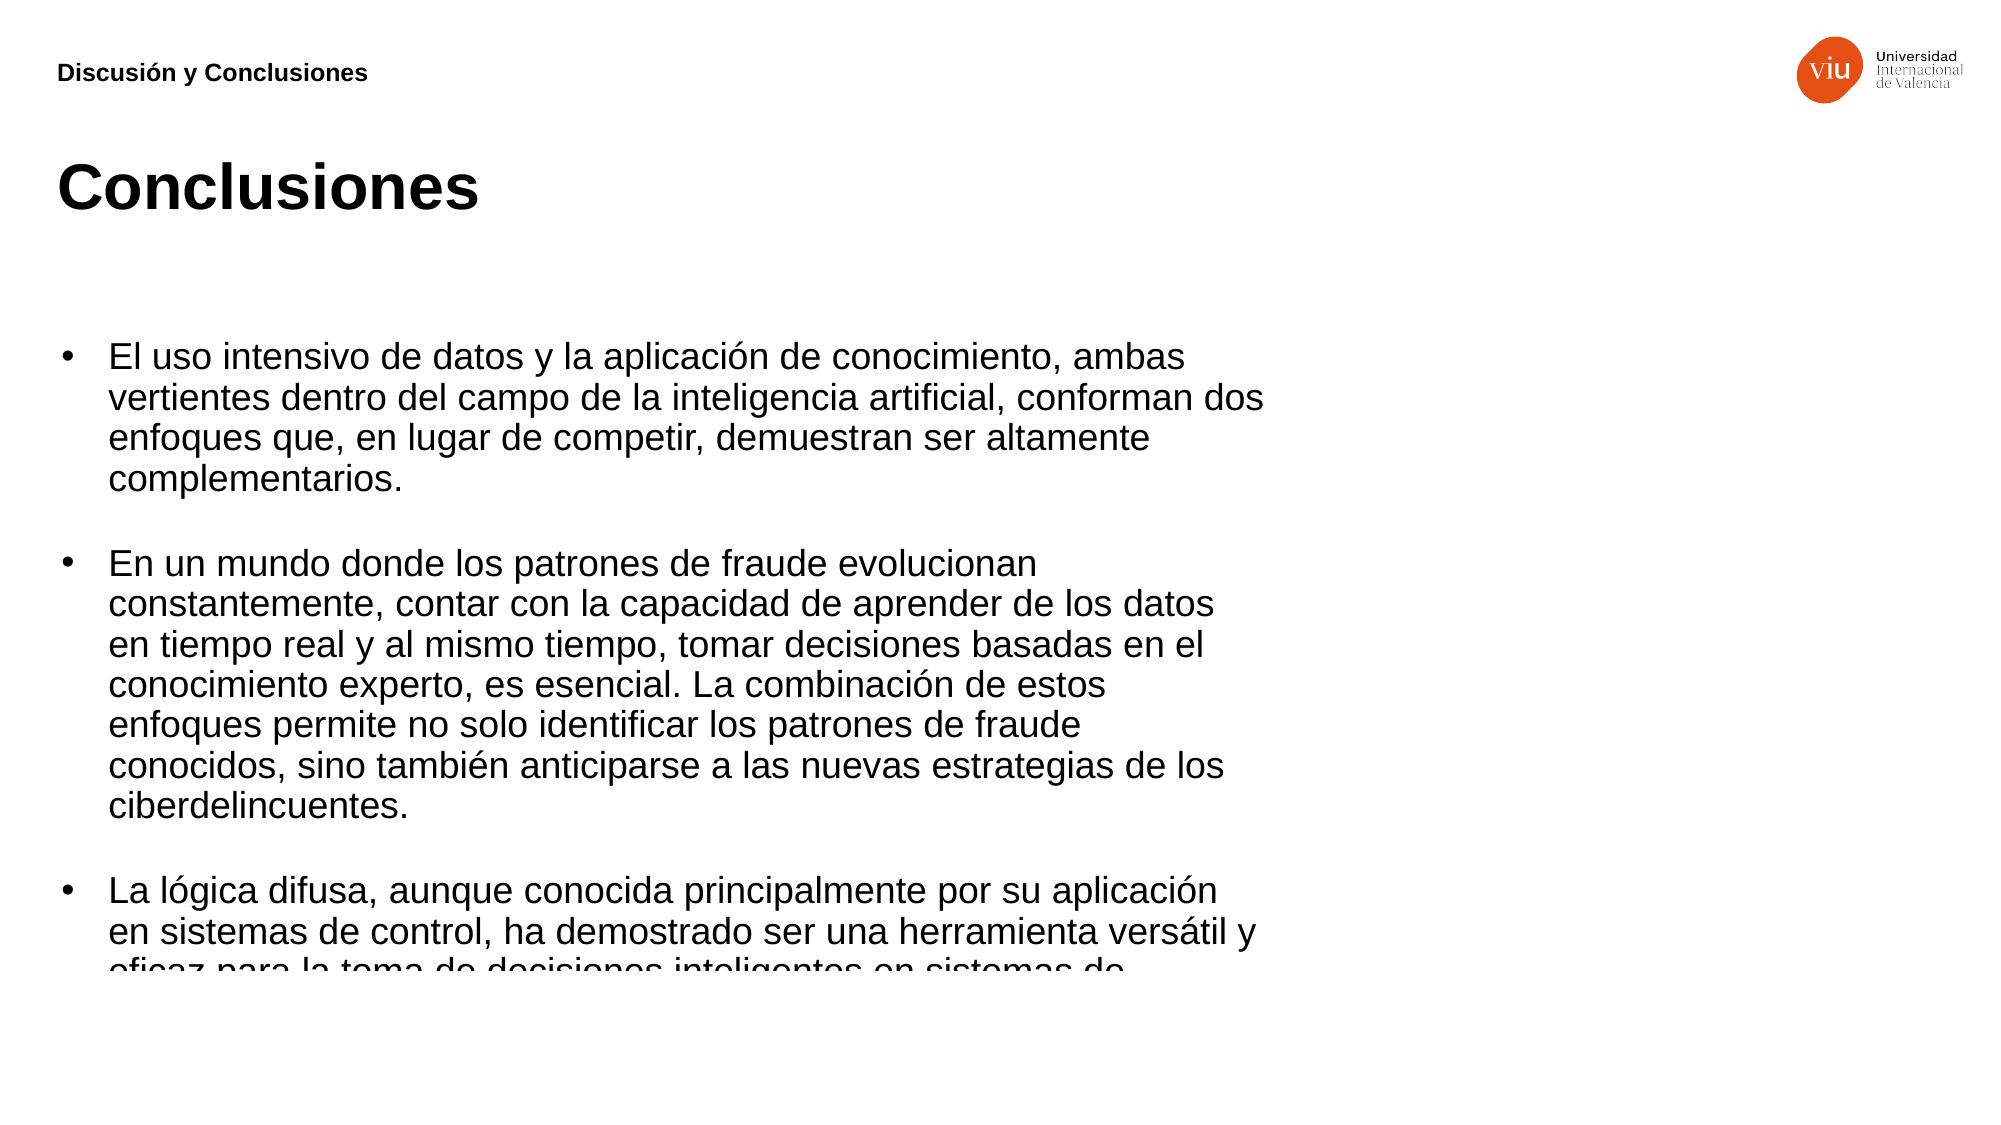

Discusión y Conclusiones
Conclusiones
El uso intensivo de datos y la aplicación de conocimiento, ambas vertientes dentro del campo de la inteligencia artificial, conforman dos enfoques que, en lugar de competir, demuestran ser altamente complementarios.

En un mundo donde los patrones de fraude evolucionan constantemente, contar con la capacidad de aprender de los datos en tiempo real y al mismo tiempo, tomar decisiones basadas en el conocimiento experto, es esencial. La combinación de estos enfoques permite no solo identificar los patrones de fraude conocidos, sino también anticiparse a las nuevas estrategias de los ciberdelincuentes.

La lógica difusa, aunque conocida principalmente por su aplicación en sistemas de control, ha demostrado ser una herramienta versátil y eficaz para la toma de decisiones inteligentes en sistemas de información.